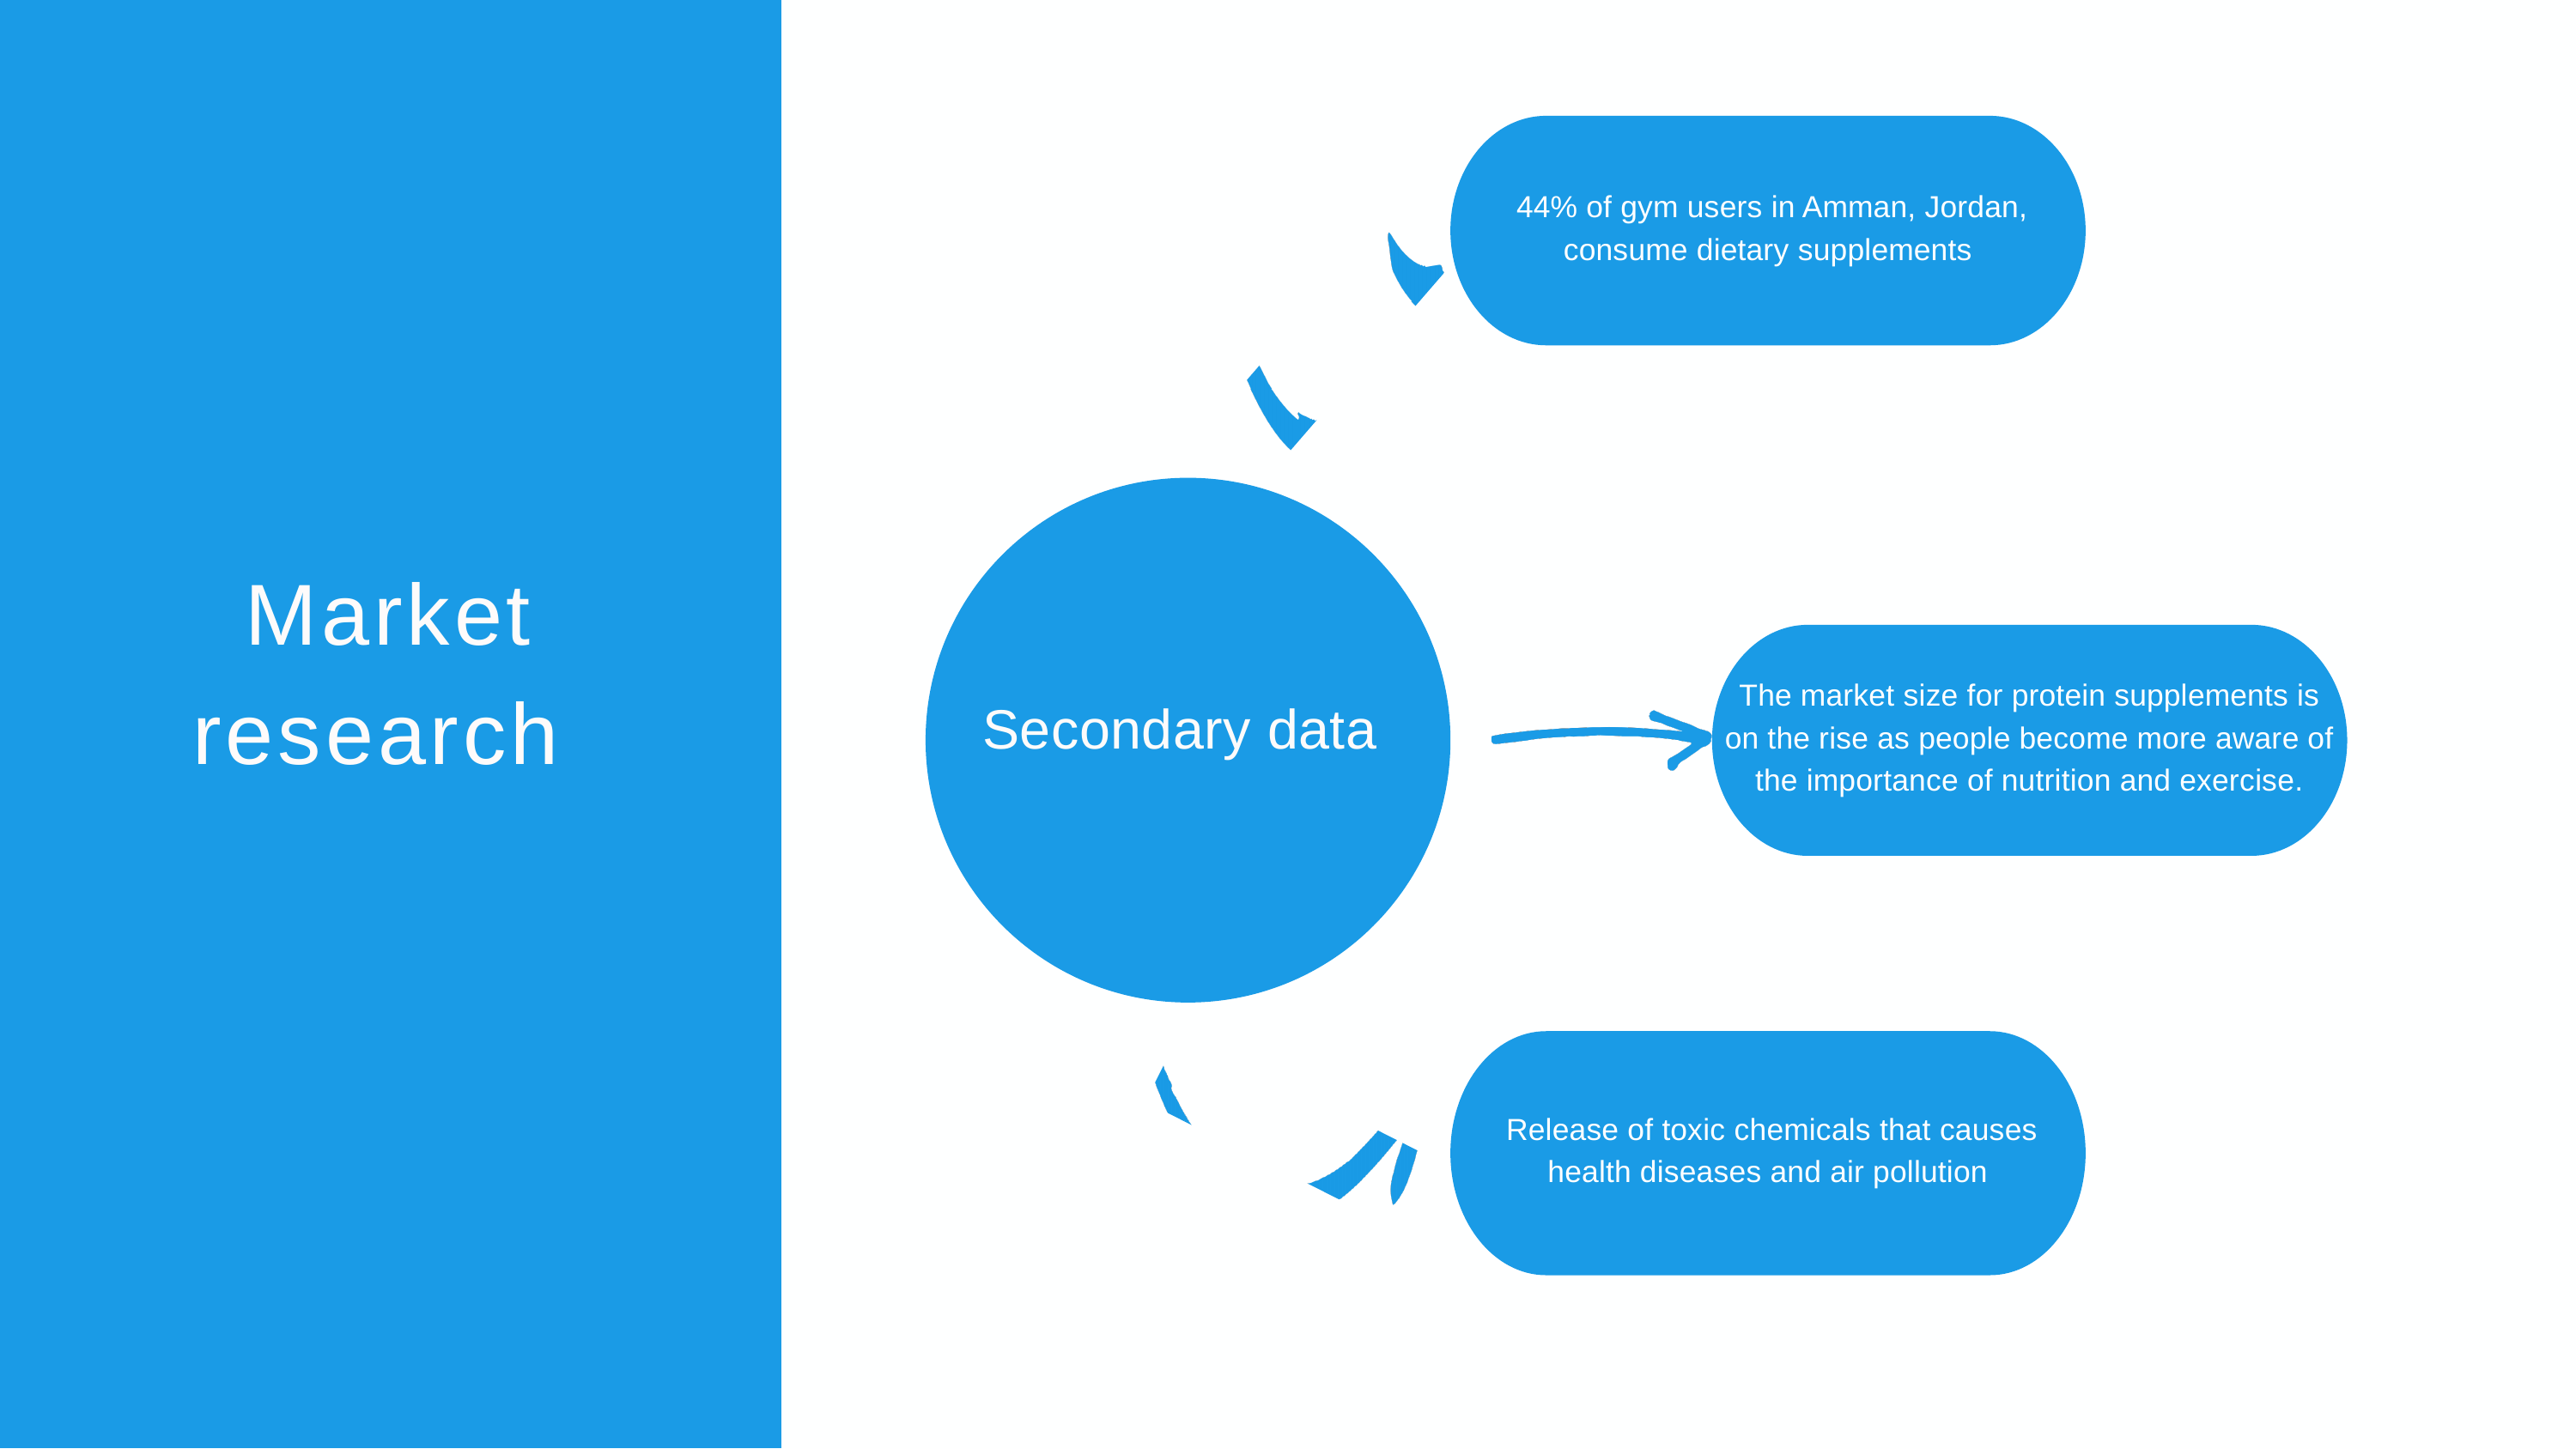

⁠44% of gym users in Amman, Jordan, consume dietary supplements

Secondary data
Market research

⁠The market size for protein supplements is on the rise as people become more aware of the importance of nutrition and exercise.

 ⁠Release of toxic chemicals that causes health diseases and air pollution